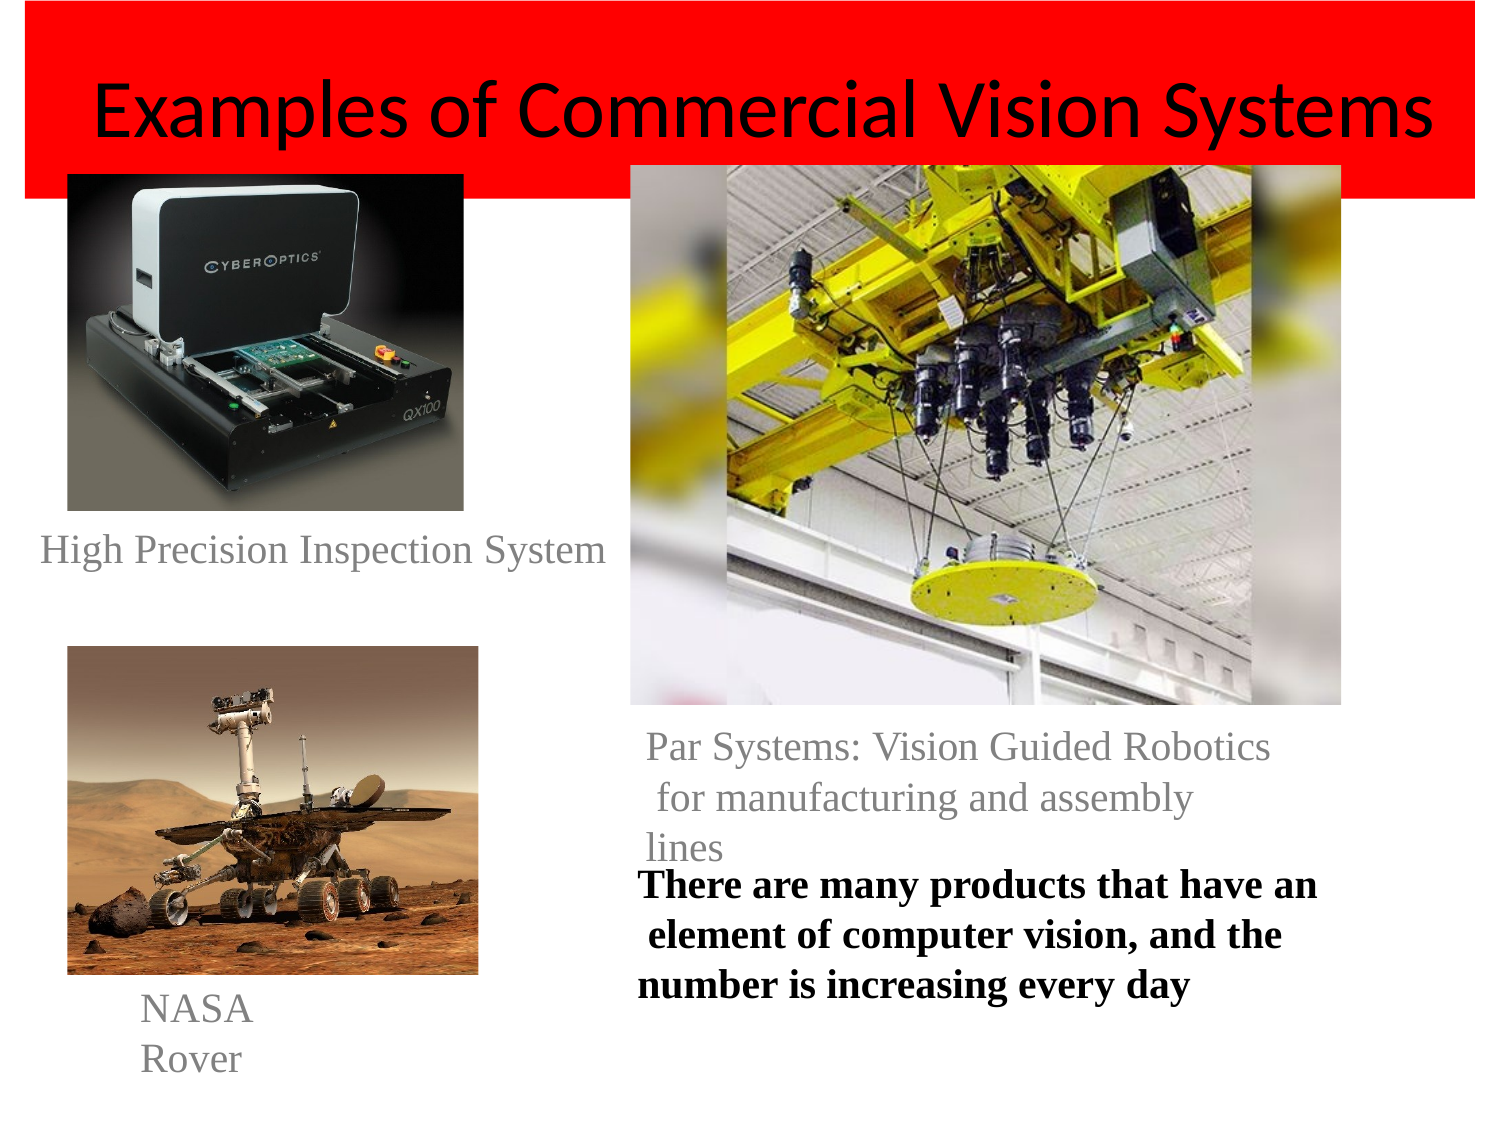

# Examples of Commercial Vision Systems

High Precision Inspection System

Par Systems: Vision Guided Robotics  for manufacturing and assembly lines
There are many products that have an  element of computer vision, and the  number is increasing every day
NASA Rover